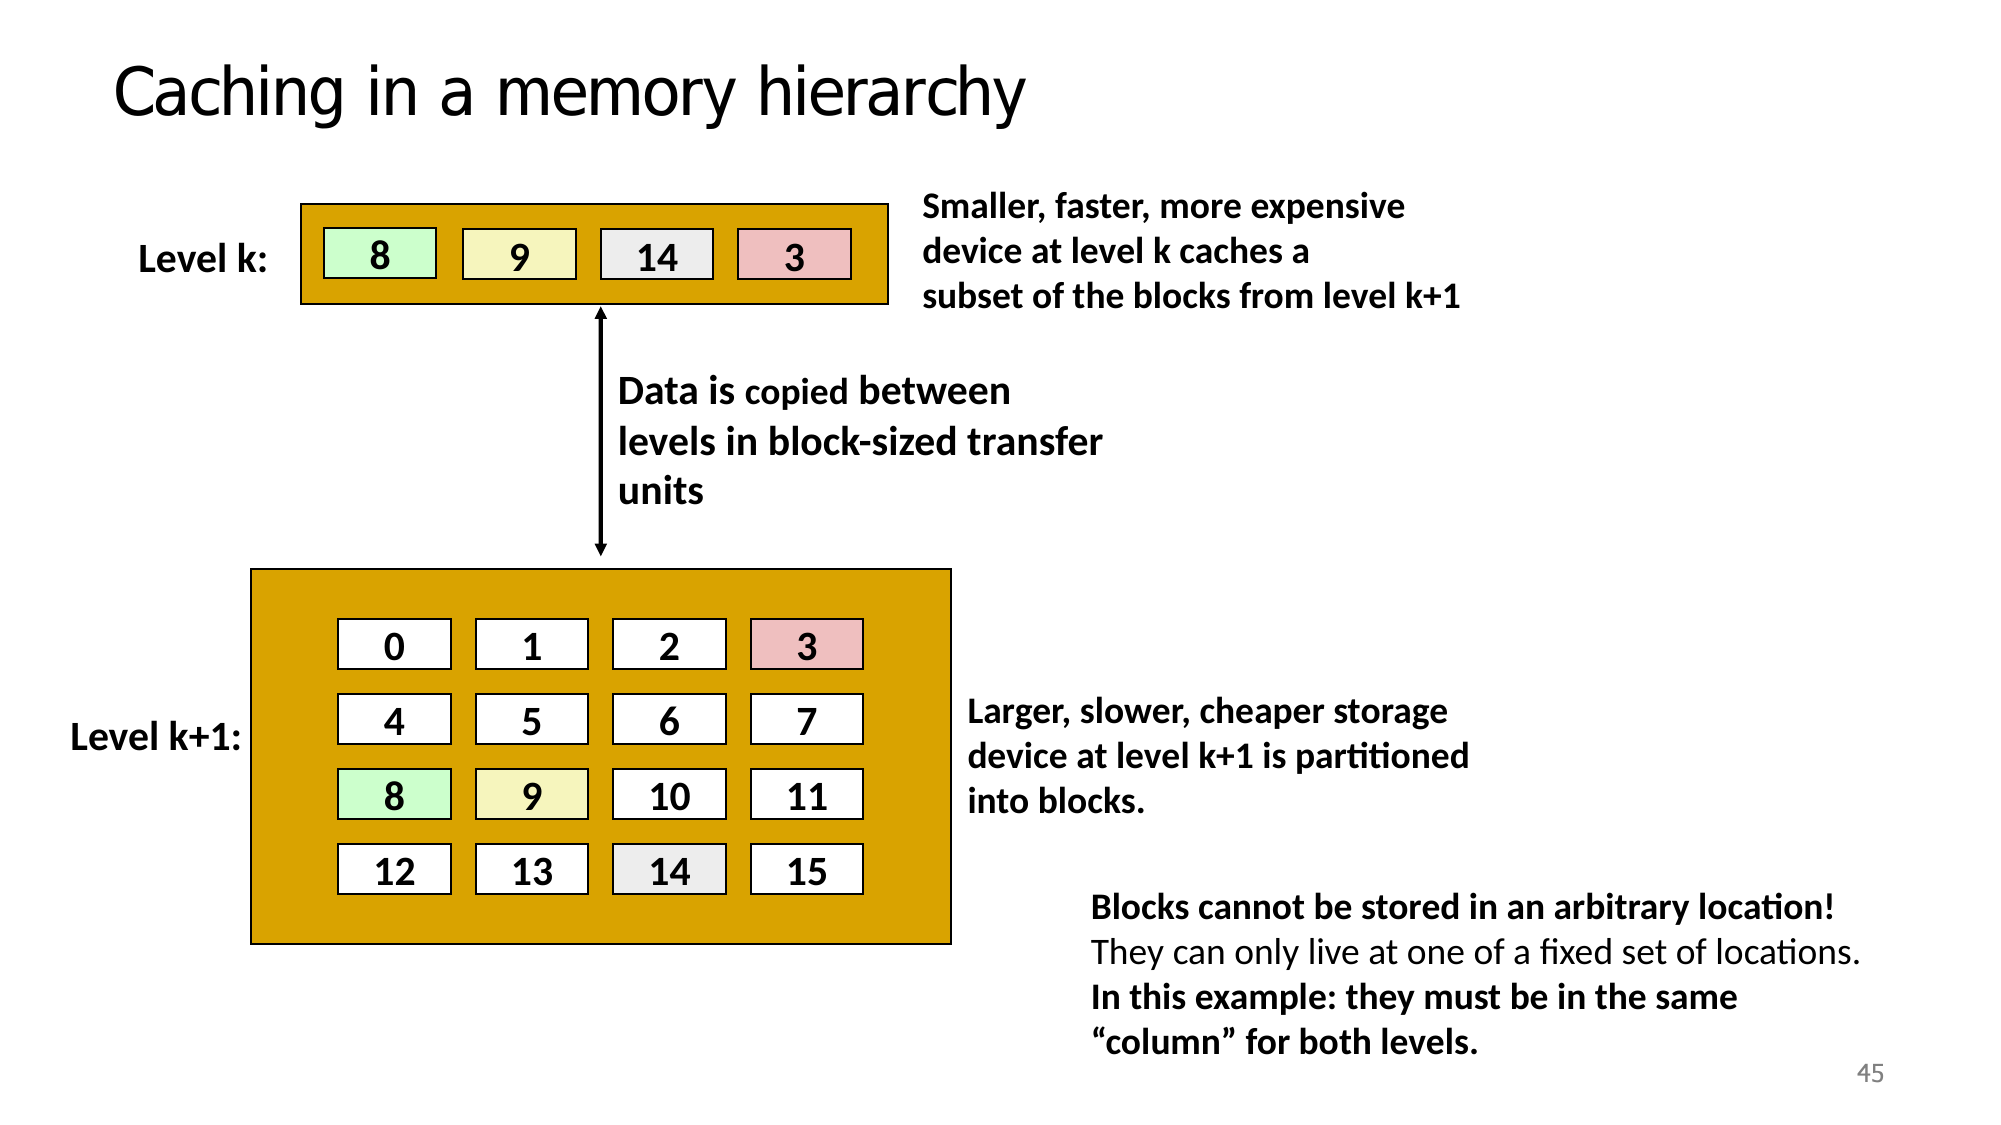

# Caching in a memory hierarchy
Smaller, faster, more expensive
device at level k caches a
subset of the blocks from level k+1

Level k:
8
9
14
3

Data is copied between
levels in block-sized transfer units

0
1
2
3
Larger, slower, cheaper storage
device at level k+1 is partitioned
into blocks.
4
5
6
7
Level k+1:
8
9
10
11
12
13
14
15
Blocks cannot be stored in an arbitrary location!
They can only live at one of a fixed set of locations.
In this example: they must be in the same “column” for both levels.
45